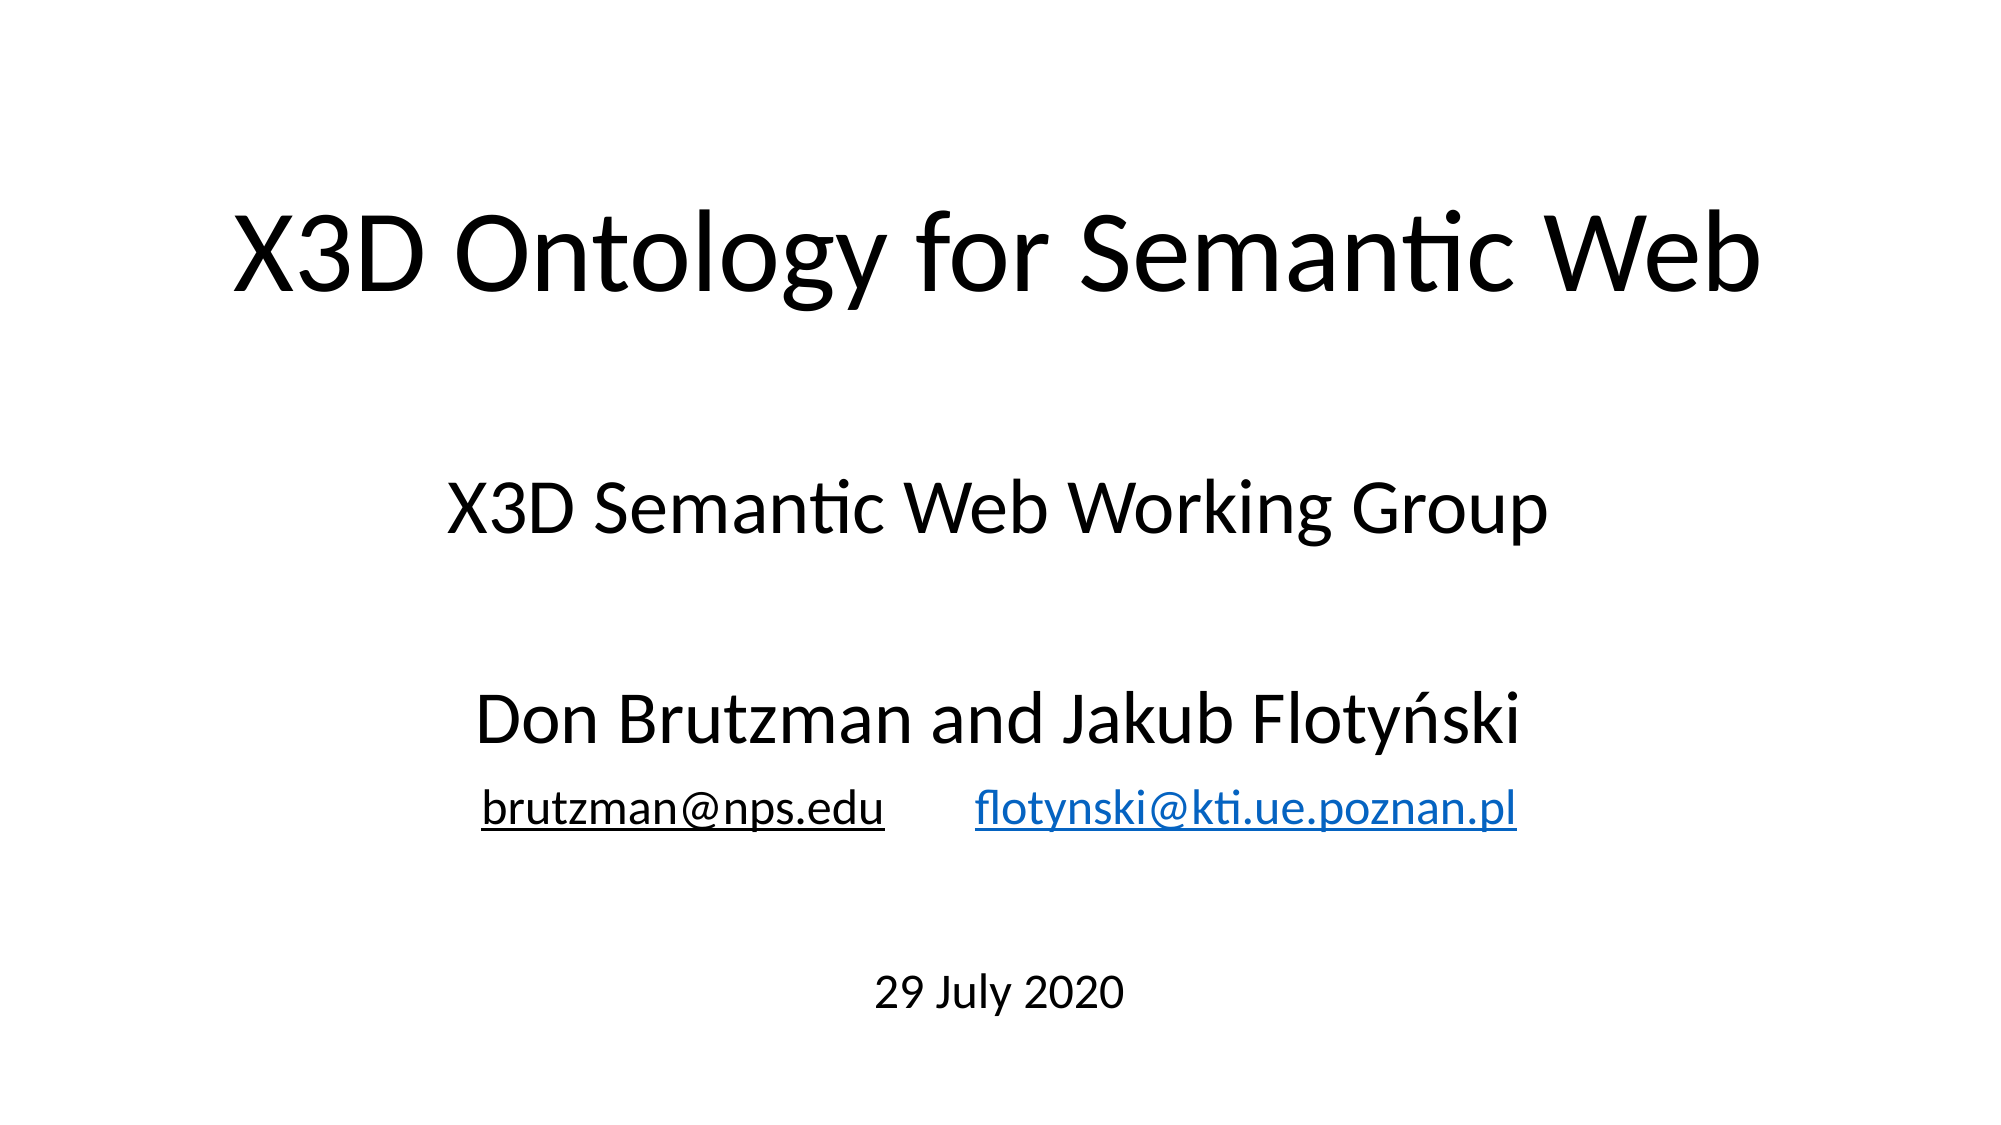

# X3D Ontology for Semantic Web X3D Semantic Web Working Group
Don Brutzman and Jakub Flotyński
brutzman@nps.edu        flotynski@kti.ue.poznan.pl

29 July 2020